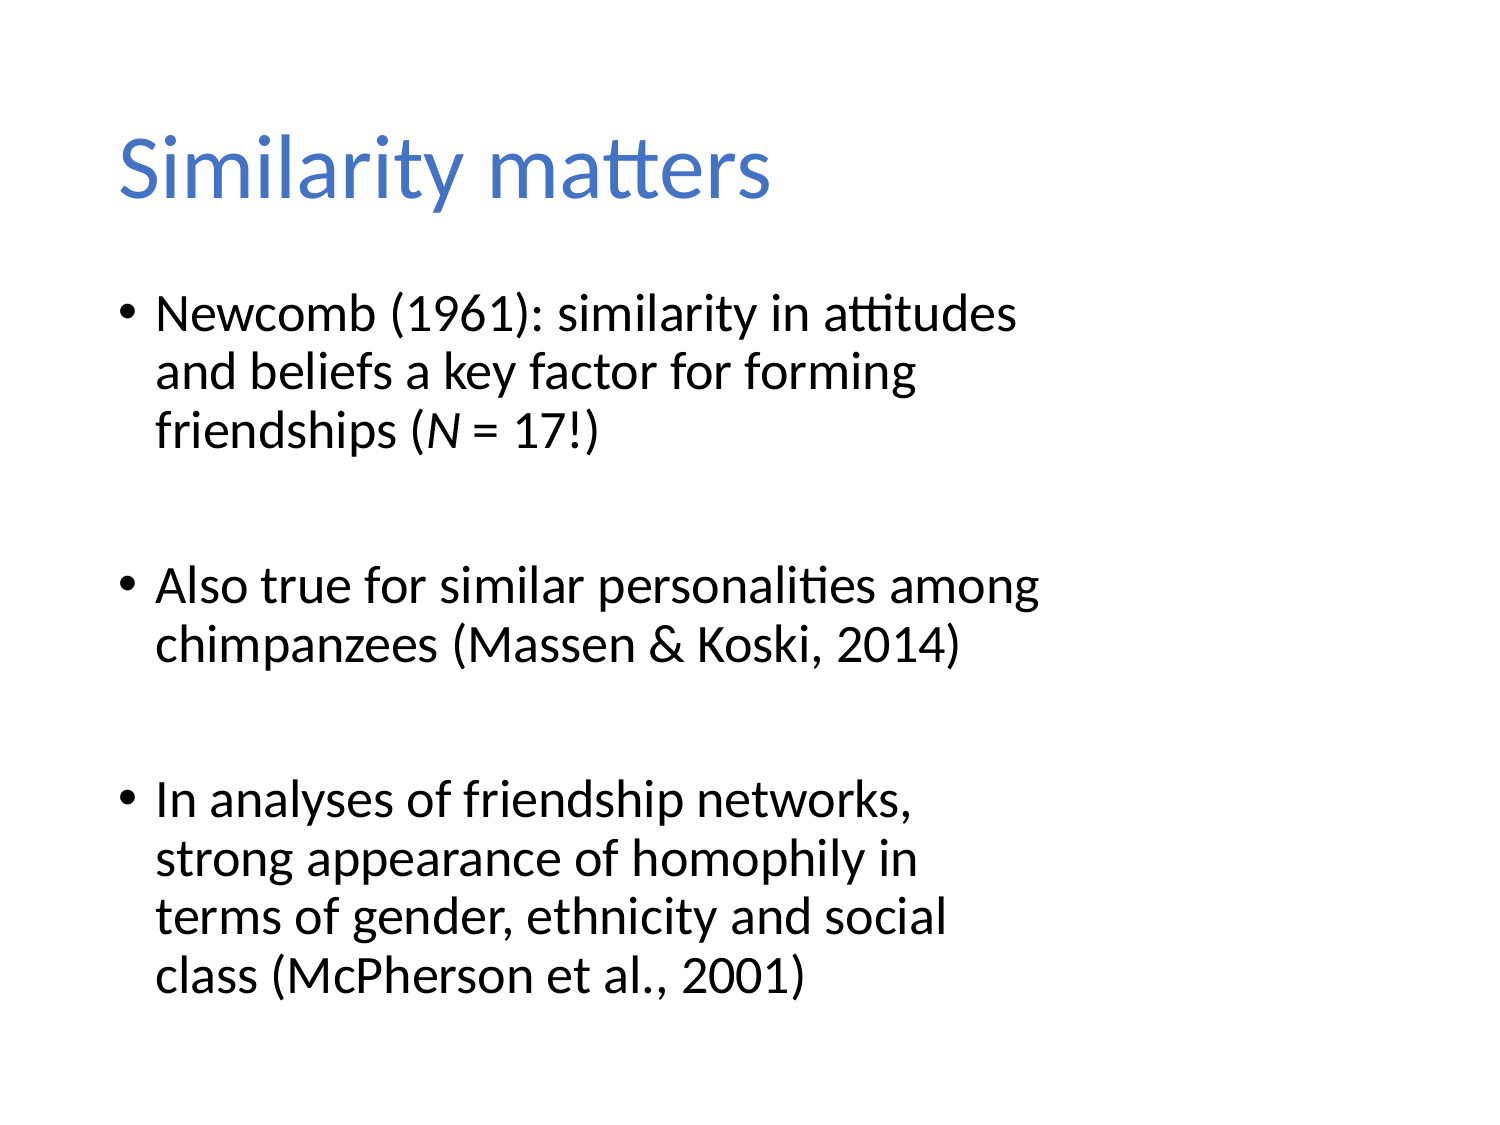

# Similarity matters
Newcomb (1961): similarity in attitudes and beliefs a key factor for forming friendships (N = 17!)

Also true for similar personalities among chimpanzees (Massen & Koski, 2014)

In analyses of friendship networks, strong appearance of homophily in terms of gender, ethnicity and social class (McPherson et al., 2001)